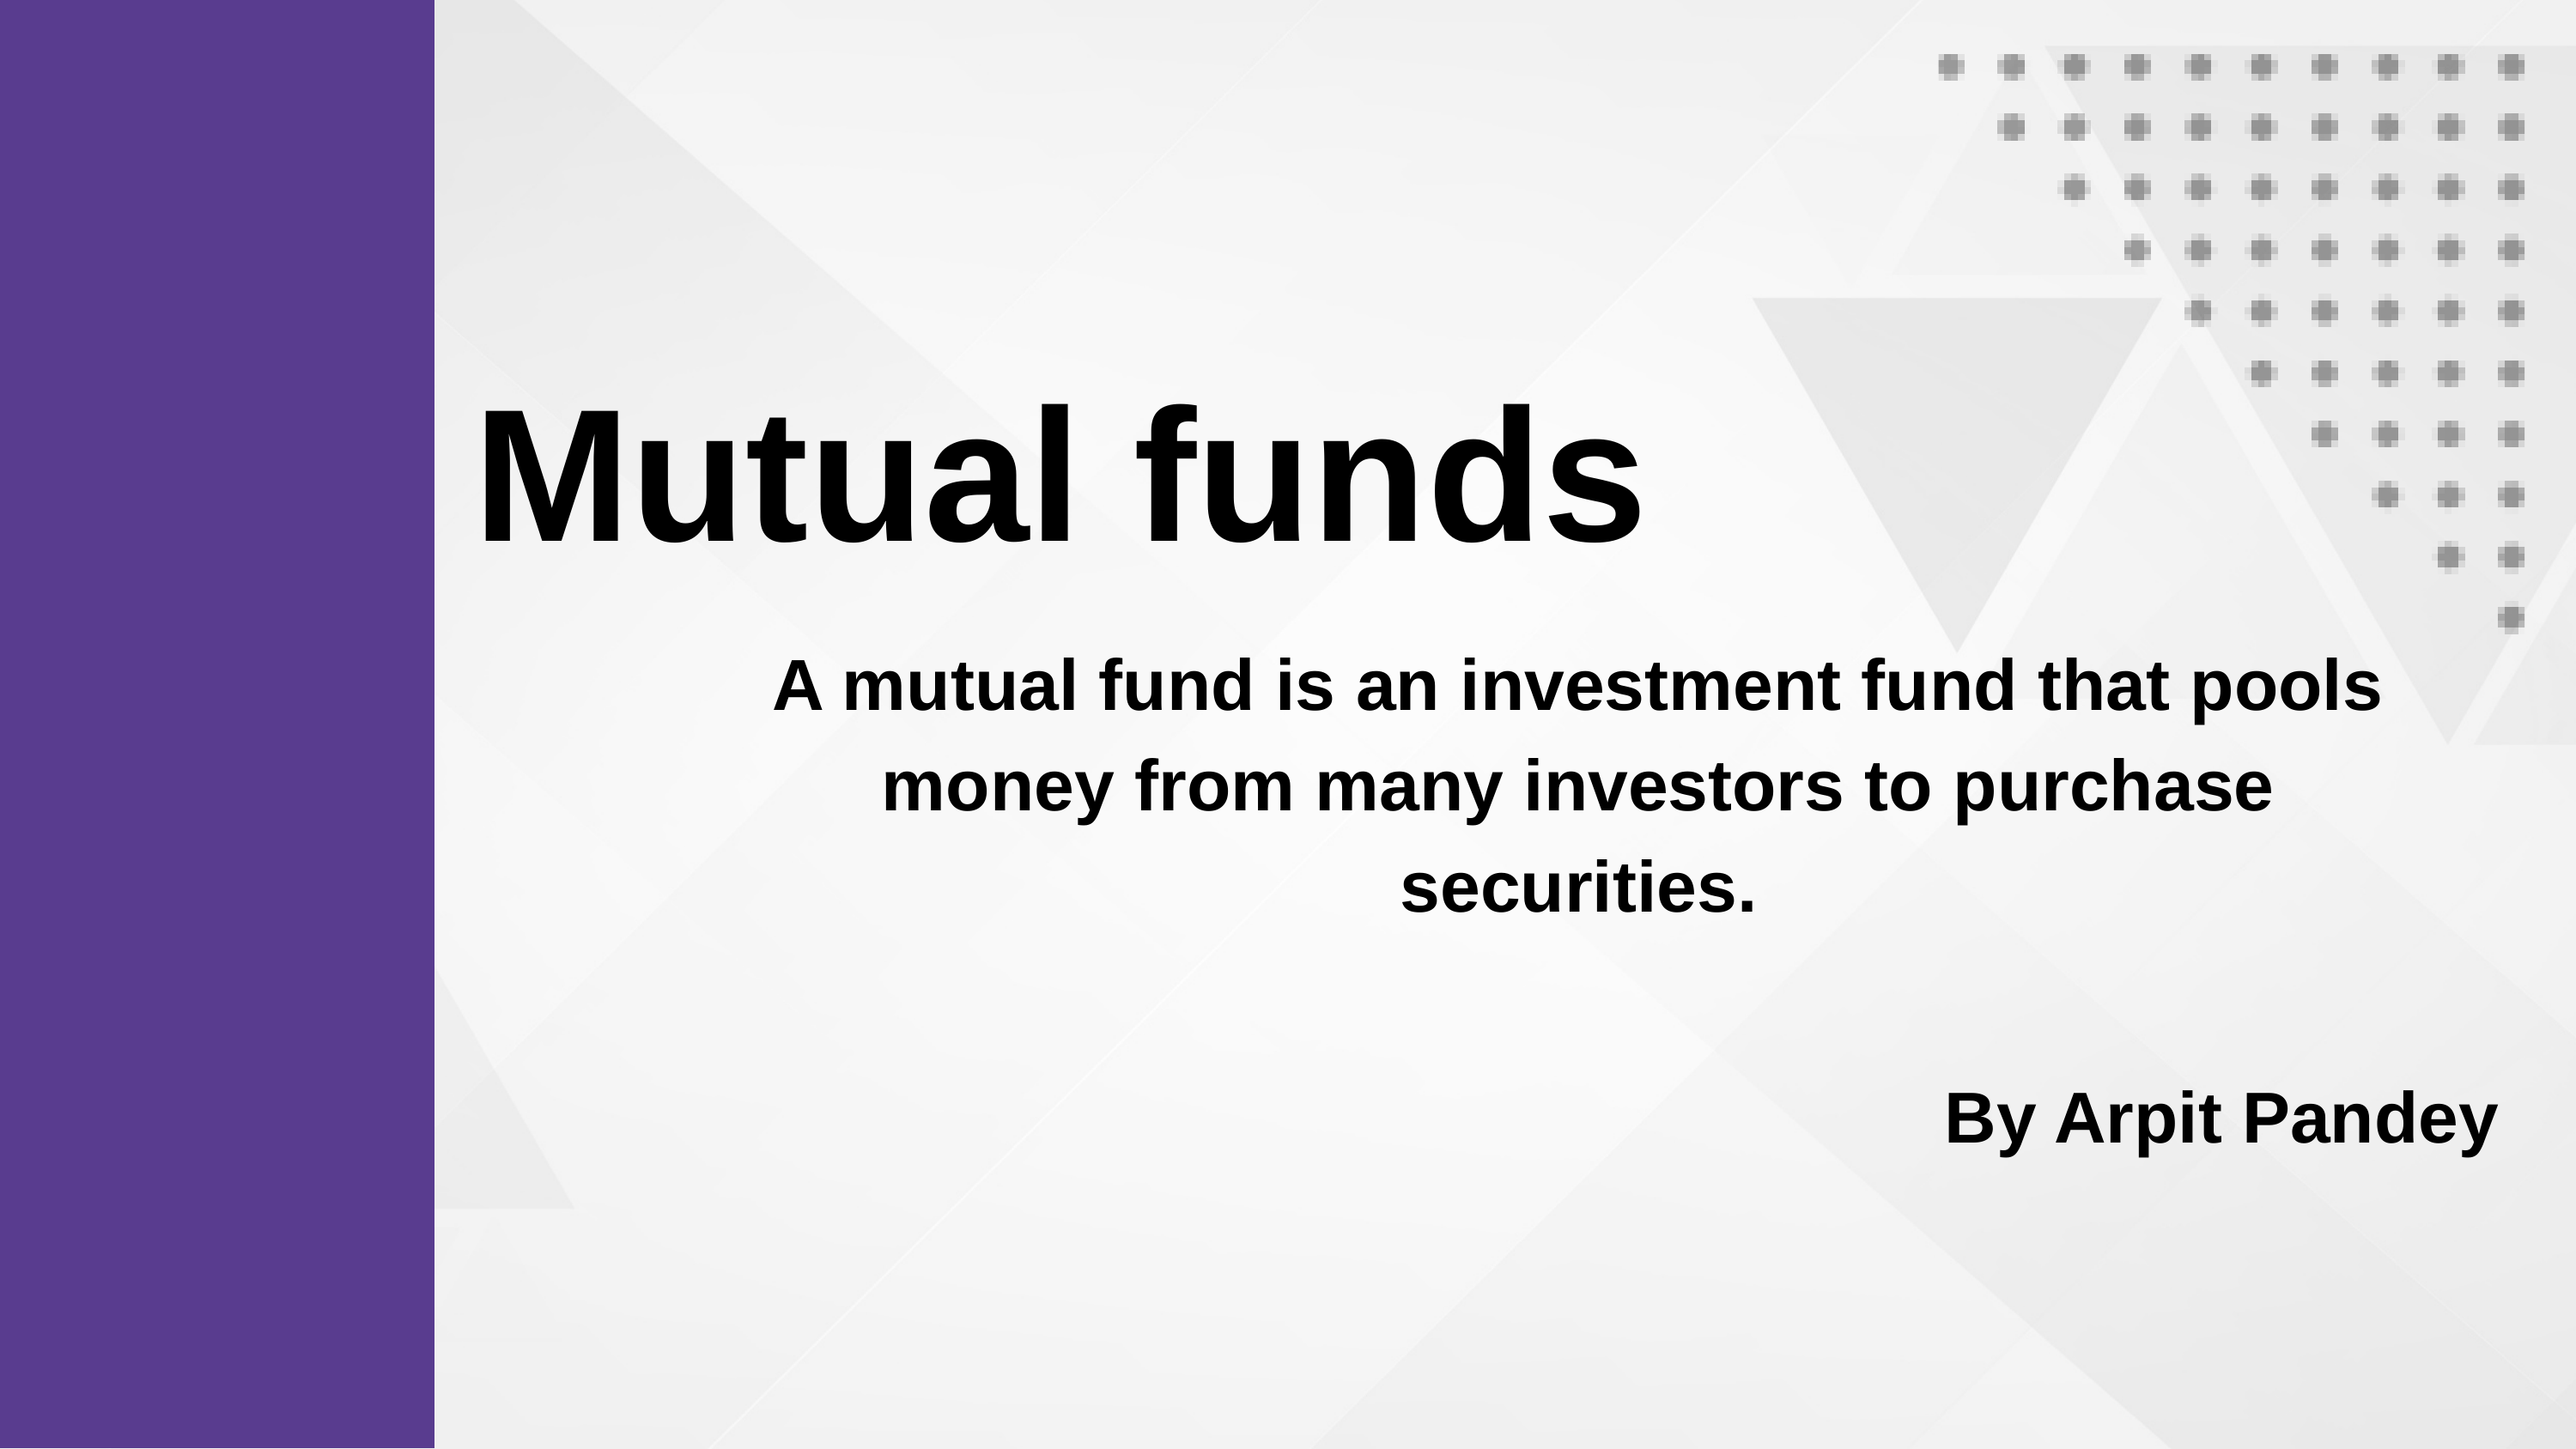

Mutual funds
A mutual fund is an investment fund that pools money from many investors to purchase securities.
By Arpit Pandey